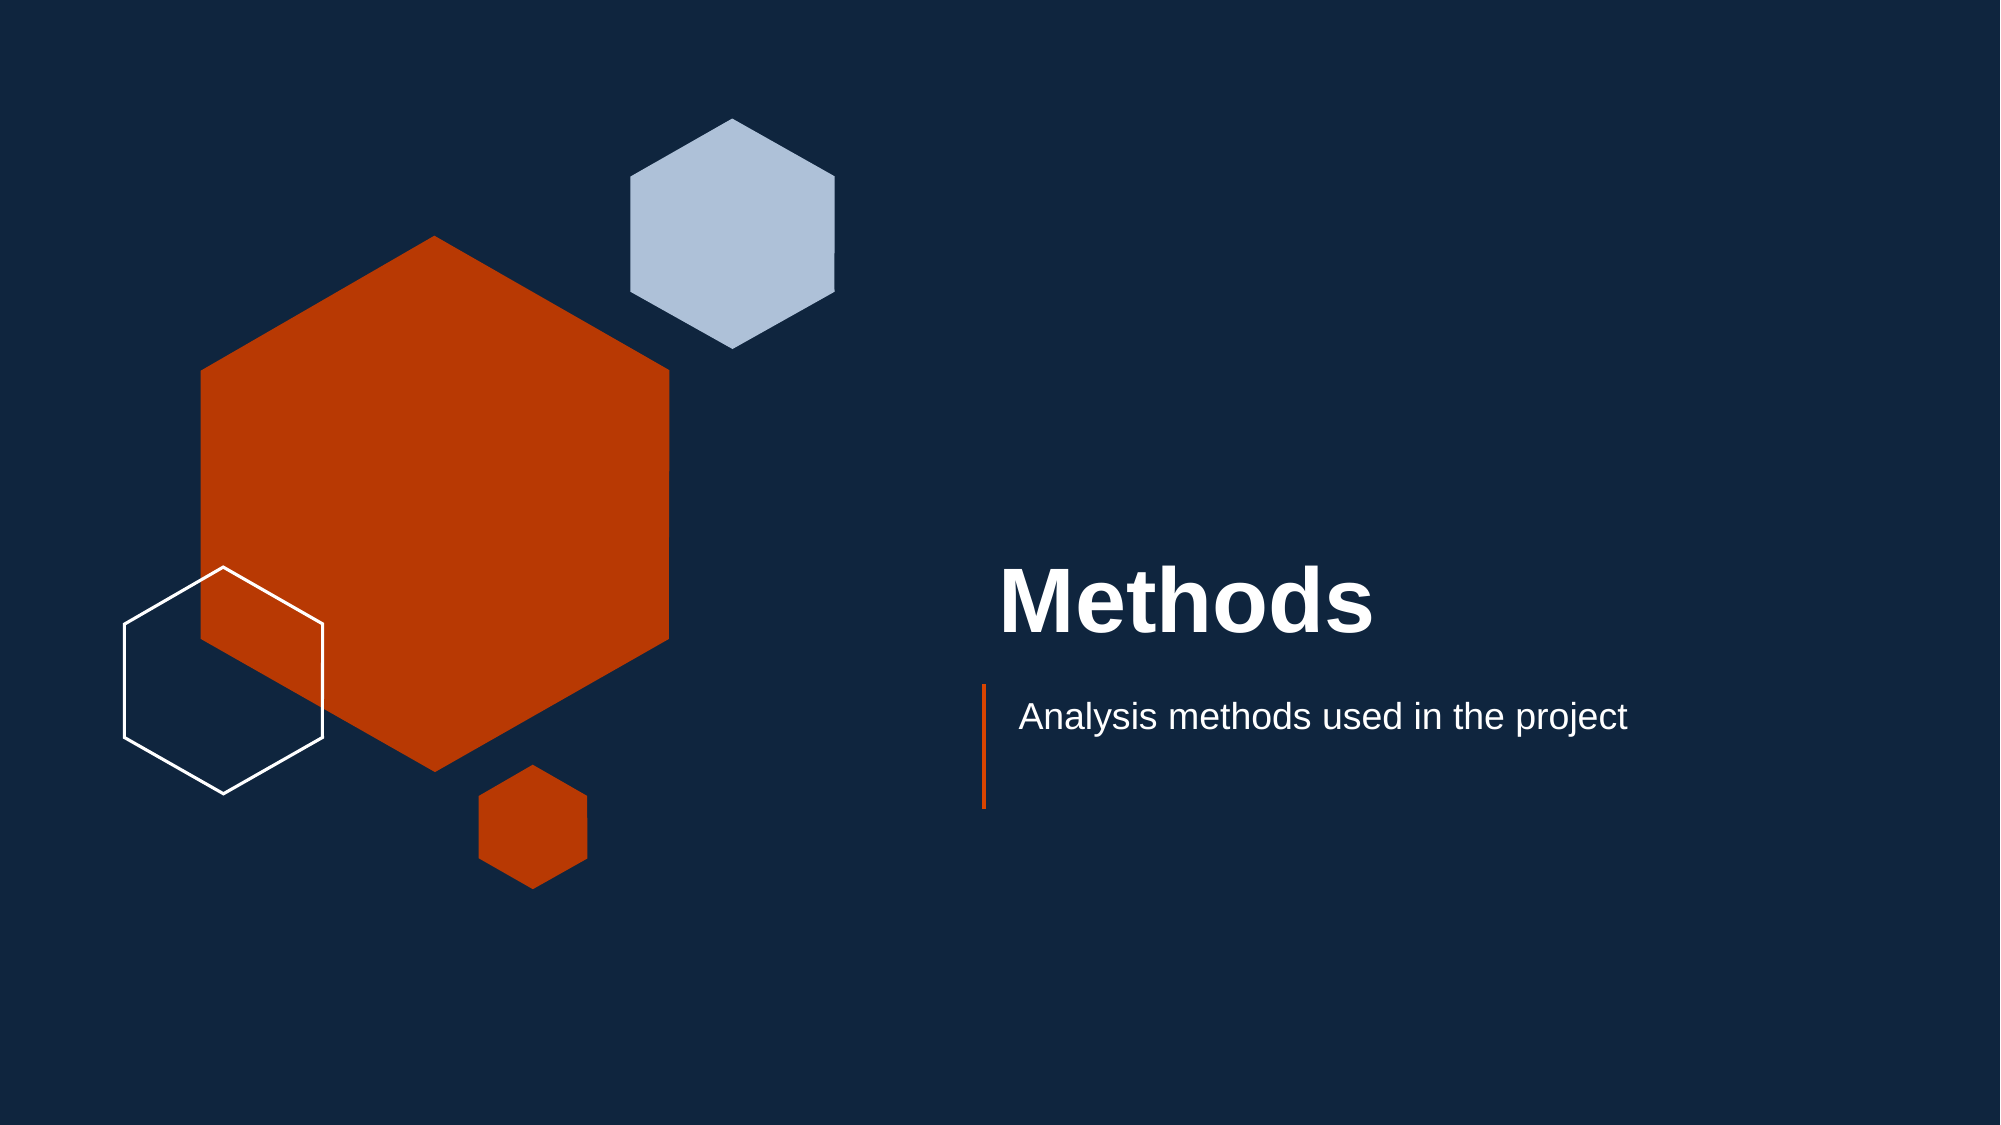

# Methods
Analysis methods used in the project